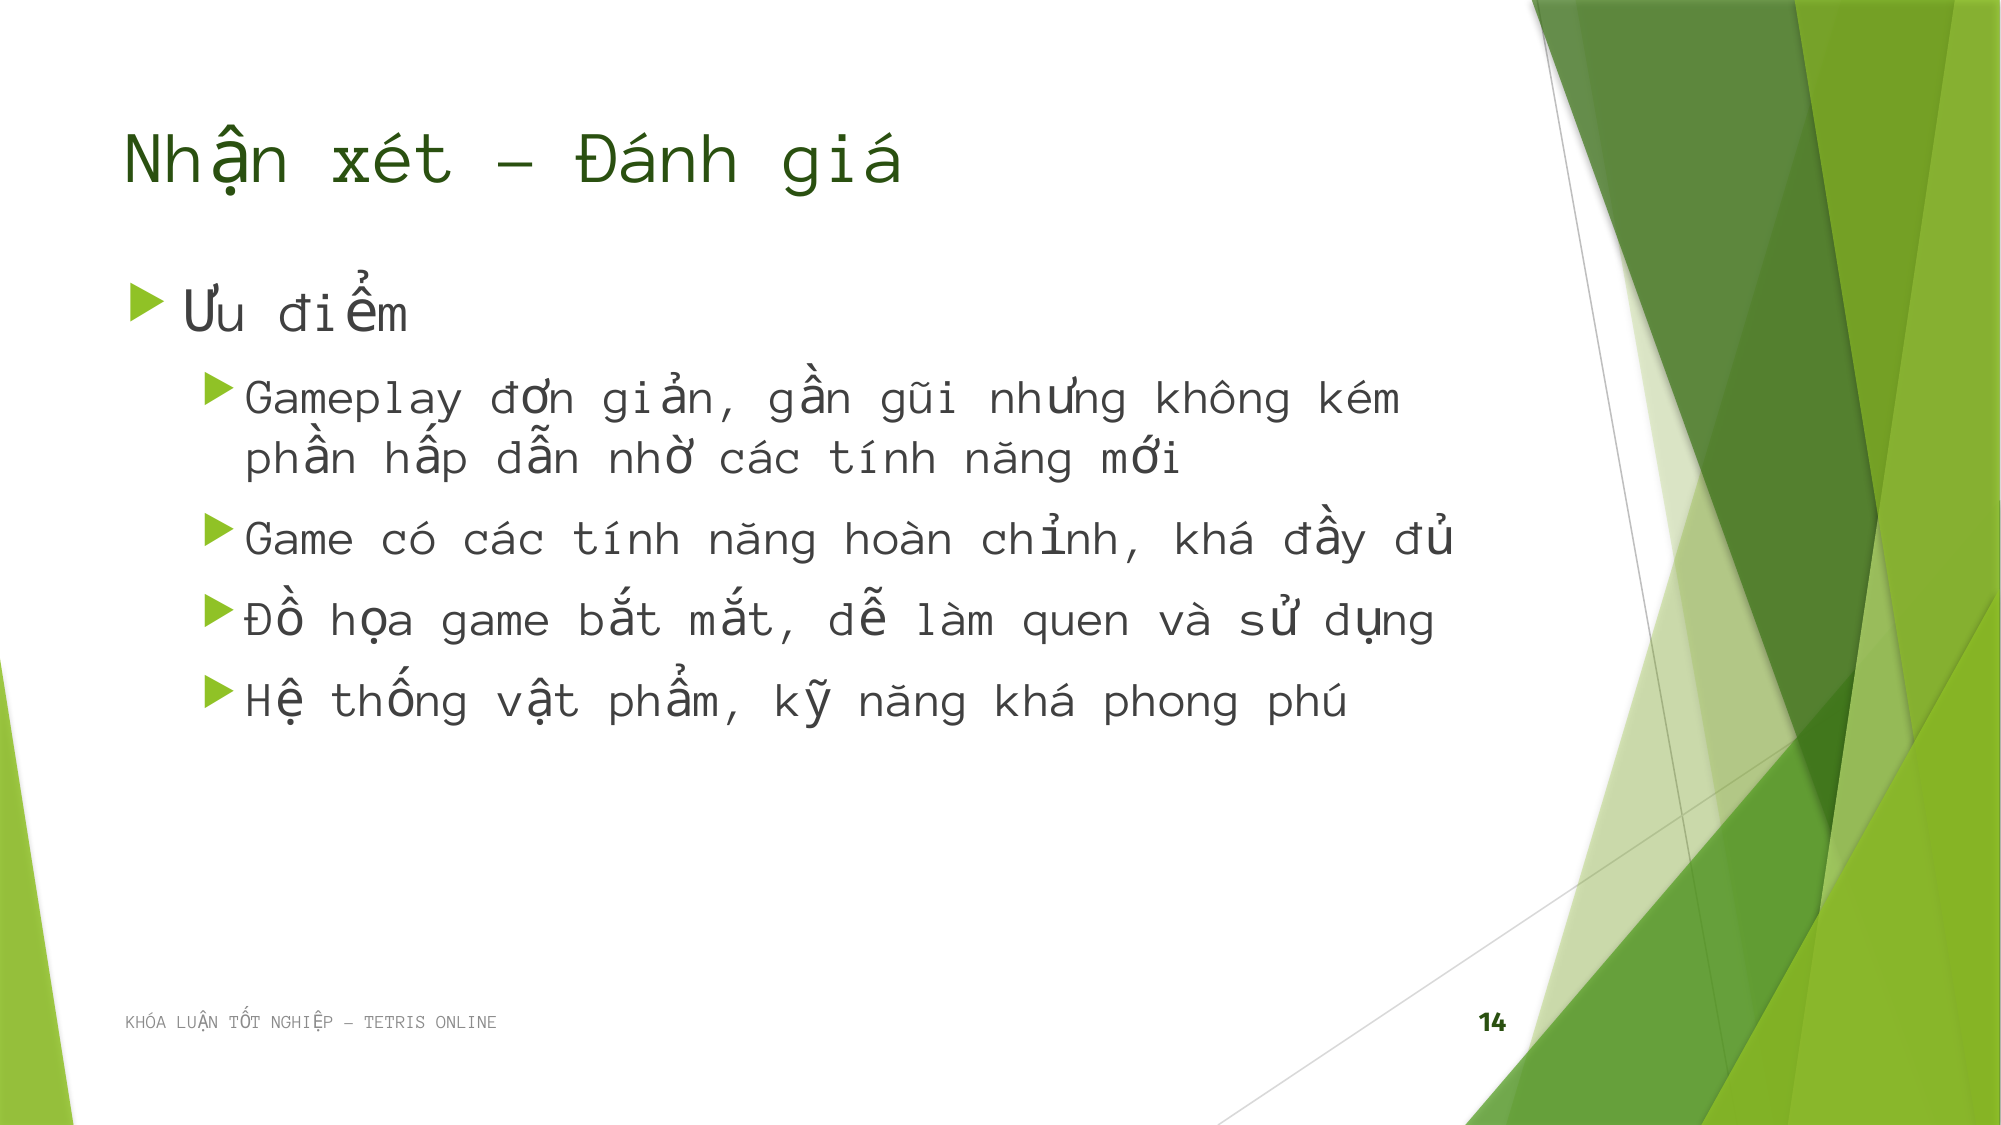

# Nhận xét – Đánh giá
Ưu điểm
Gameplay đơn giản, gần gũi nhưng không kém phần hấp dẫn nhờ các tính năng mới
Game có các tính năng hoàn chỉnh, khá đầy đủ
Đồ họa game bắt mắt, dễ làm quen và sử dụng
Hệ thống vật phẩm, kỹ năng khá phong phú
KHÓA LUẬN TỐT NGHIỆP – TETRIS ONLINE
14